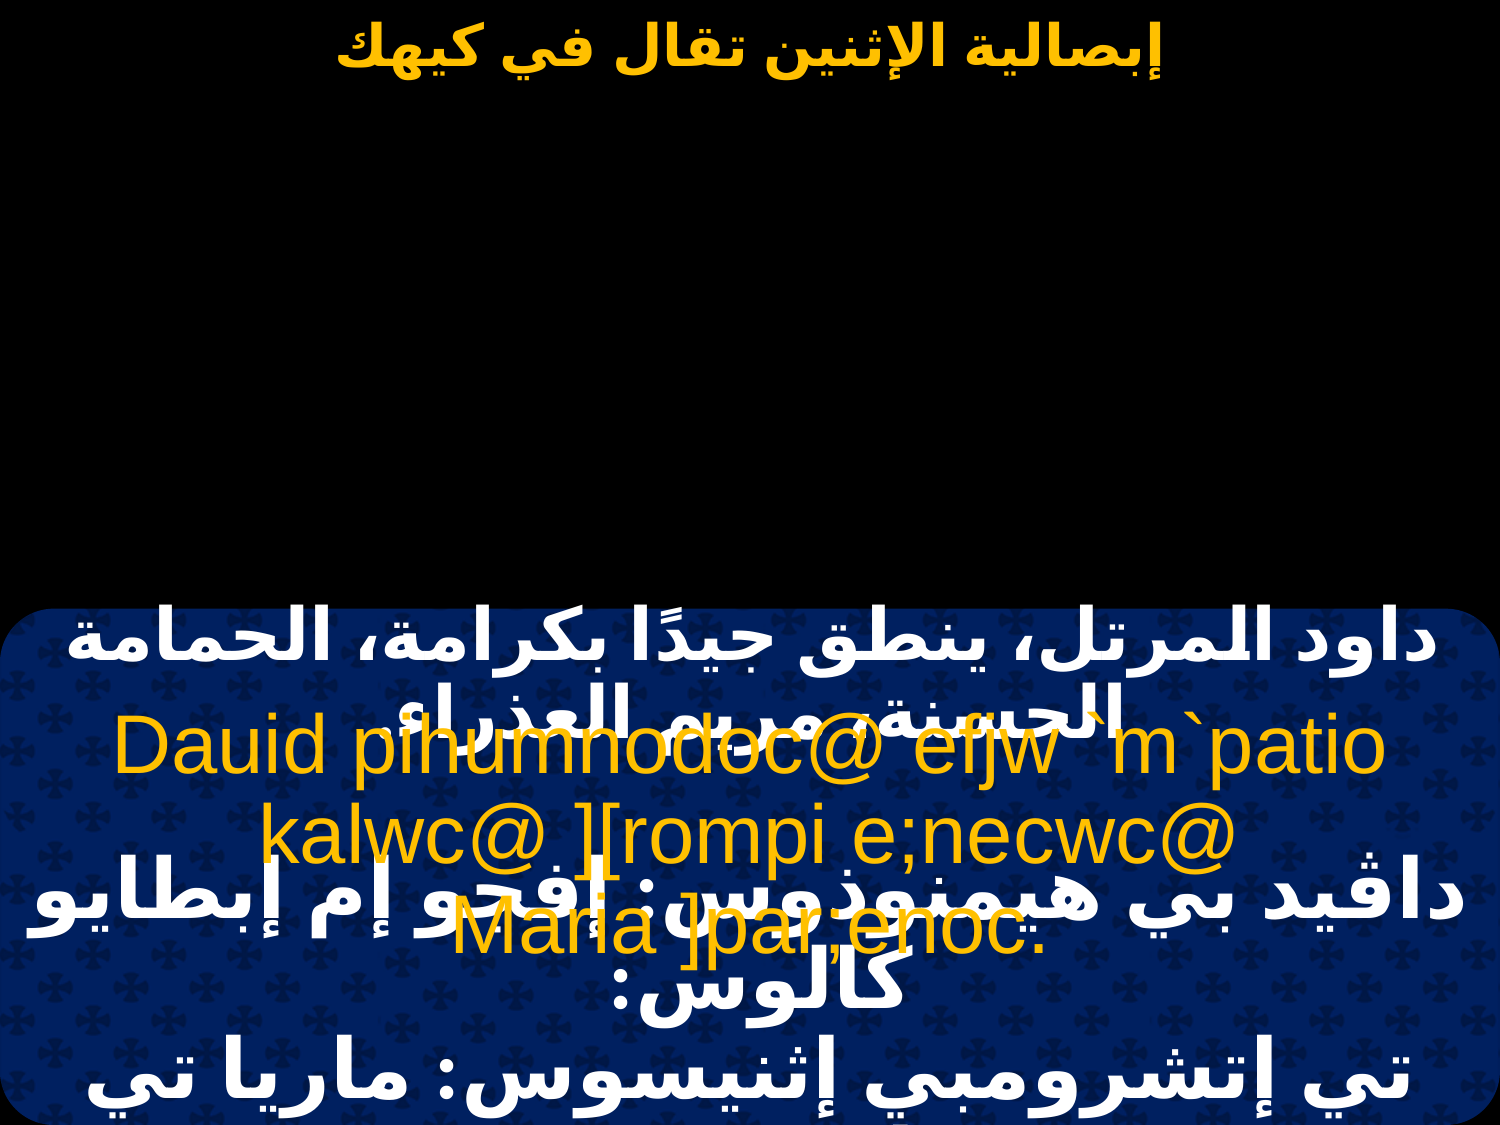

#
داود المرتل، ينطق جيدًا بكرامة، الحمامة الحسنة، مريم العذراء.
Dauid pihumnodoc@ efjw `m`patio kalwc@ ][rompi e;necwc@ Maria ]par;enoc.
داڤيد بي هيمنوذوس: إفجو إم إبطايو كالوس:
تي إتشرومبي إثنيسوس: ماريا تي بارثينوس.